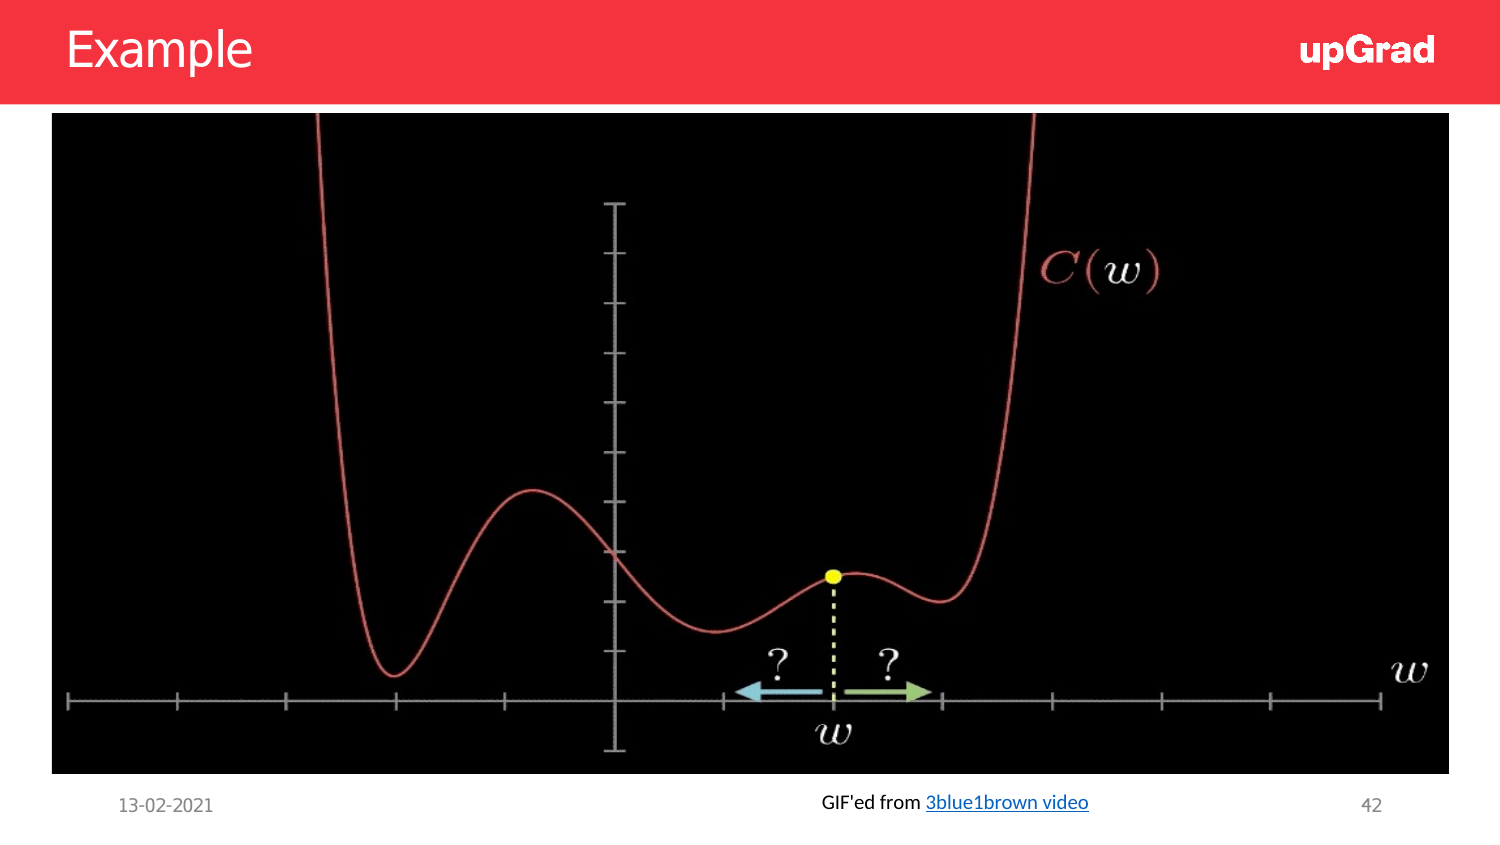

# Example

13-02-2021
42
GIF'ed from 3blue1brown video